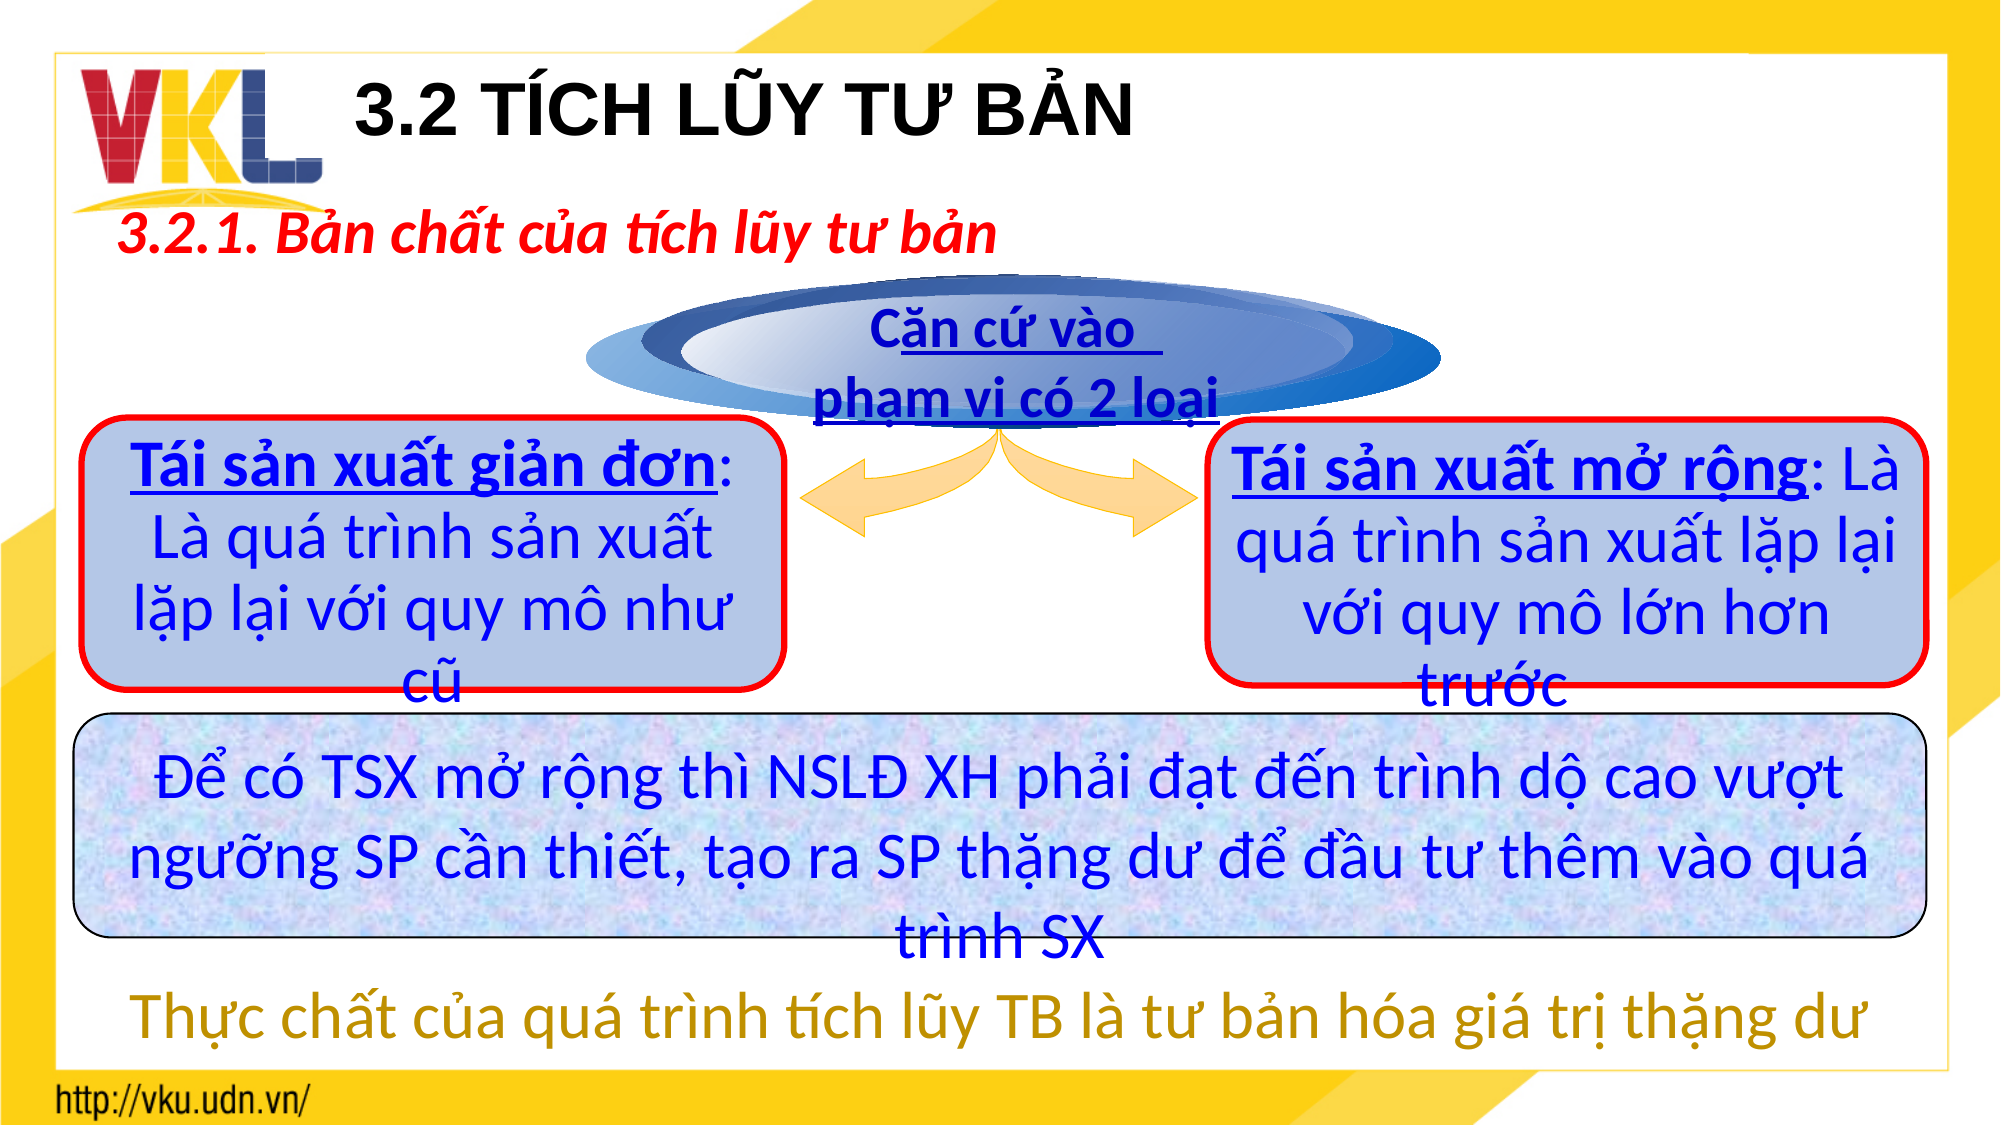

3.2 TÍCH LŨY TƯ BẢN
3.2.1. Bản chất của tích lũy tư bản

Căn cứ vào
phạm vi có 2 loại

Tái sản xuất giản đơn: Là quá trình sản xuất lặp lại với quy mô như cũ
Tái sản xuất mở rộng: Là quá trình sản xuất lặp lại với quy mô lớn hơn trước

Để có TSX mở rộng thì NSLĐ XH phải đạt đến trình dộ cao vượt ngưỡng SP cần thiết, tạo ra SP thặng dư để đầu tư thêm vào quá trình SX
Thực chất của quá trình tích lũy TB là tư bản hóa giá trị thặng dư